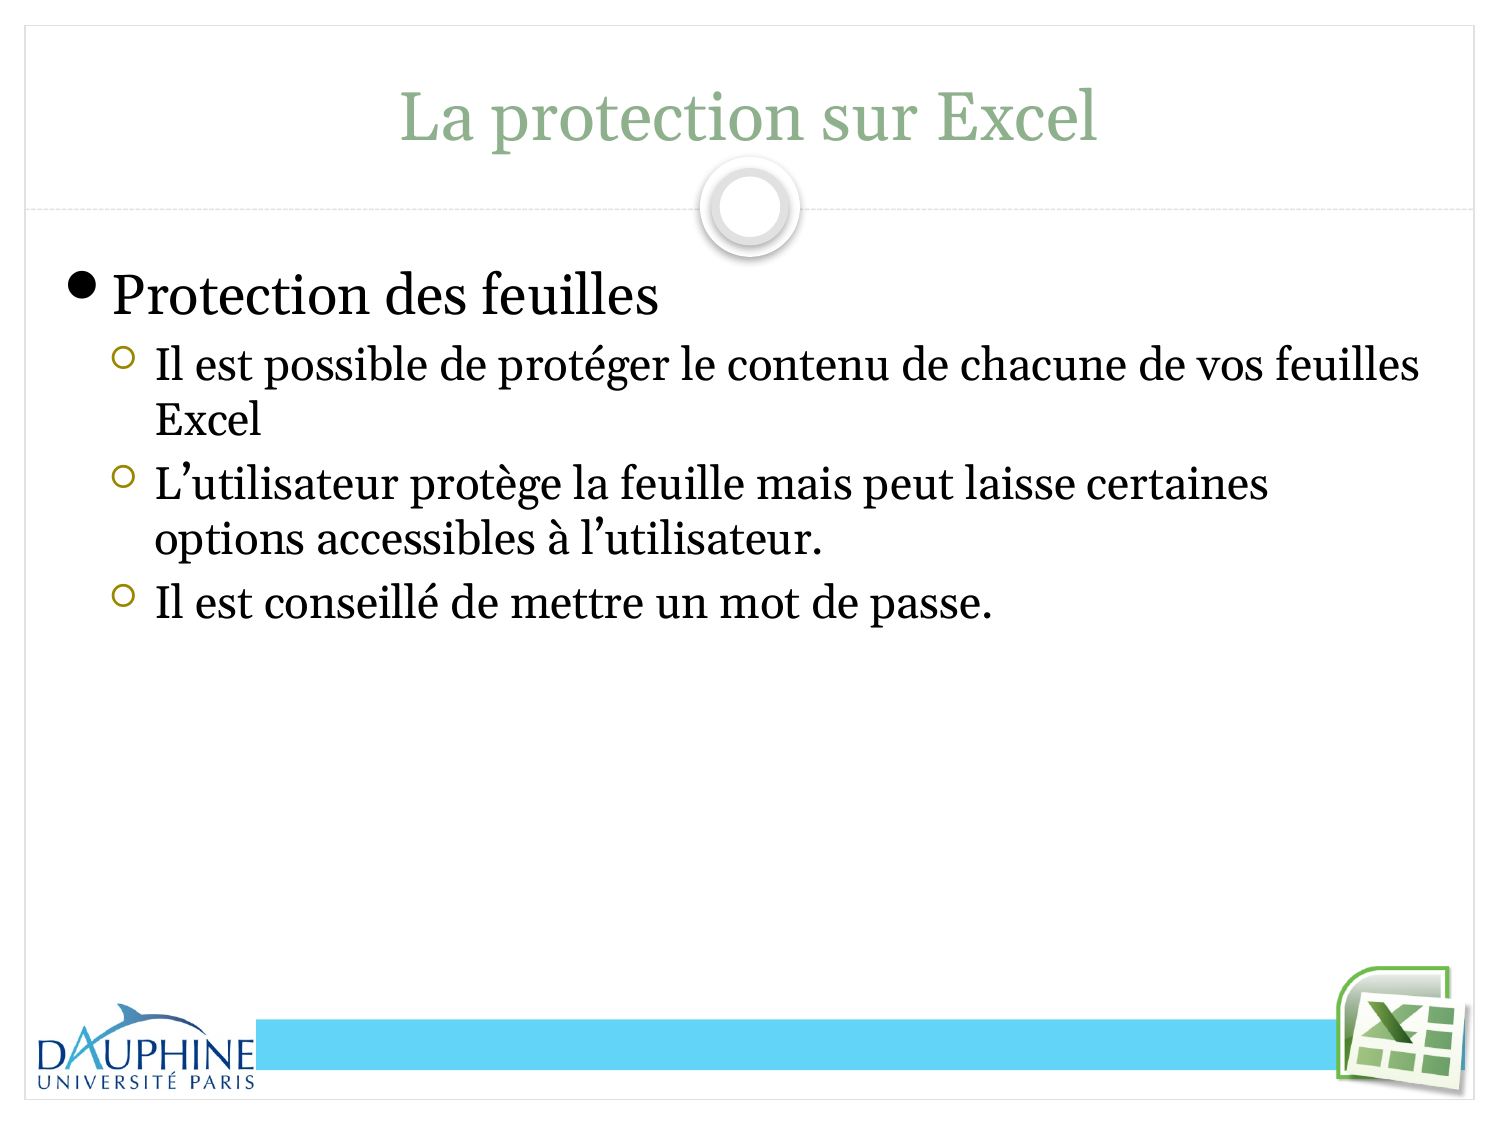

# La protection sur Excel
Protection des feuilles
Il est possible de protéger le contenu de chacune de vos feuilles Excel
L’utilisateur protège la feuille mais peut laisse certaines options accessibles à l’utilisateur.
Il est conseillé de mettre un mot de passe.